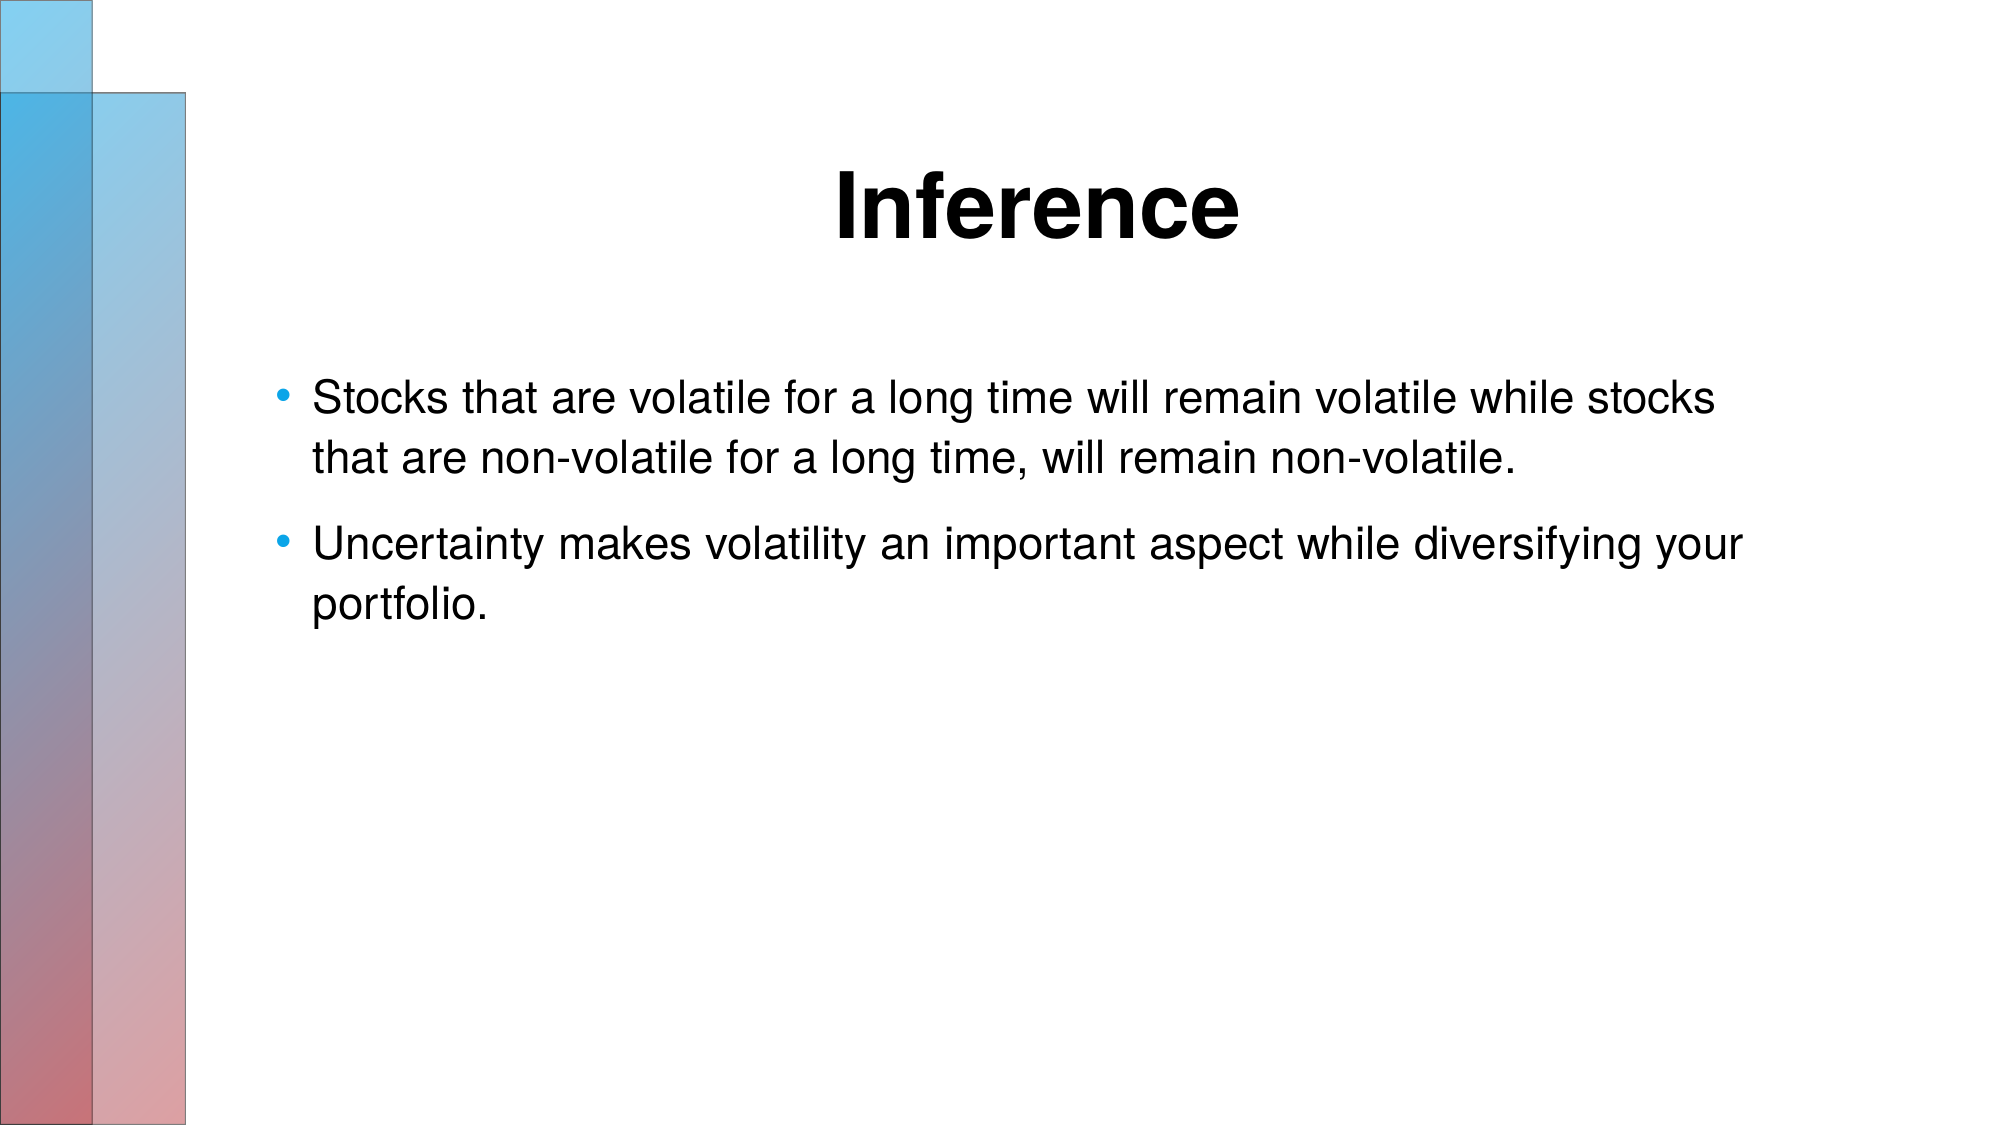

# Inference
Stocks that are volatile for a long time will remain volatile while stocks that are non-volatile for a long time, will remain non-volatile.
Uncertainty makes volatility an important aspect while diversifying your portfolio.